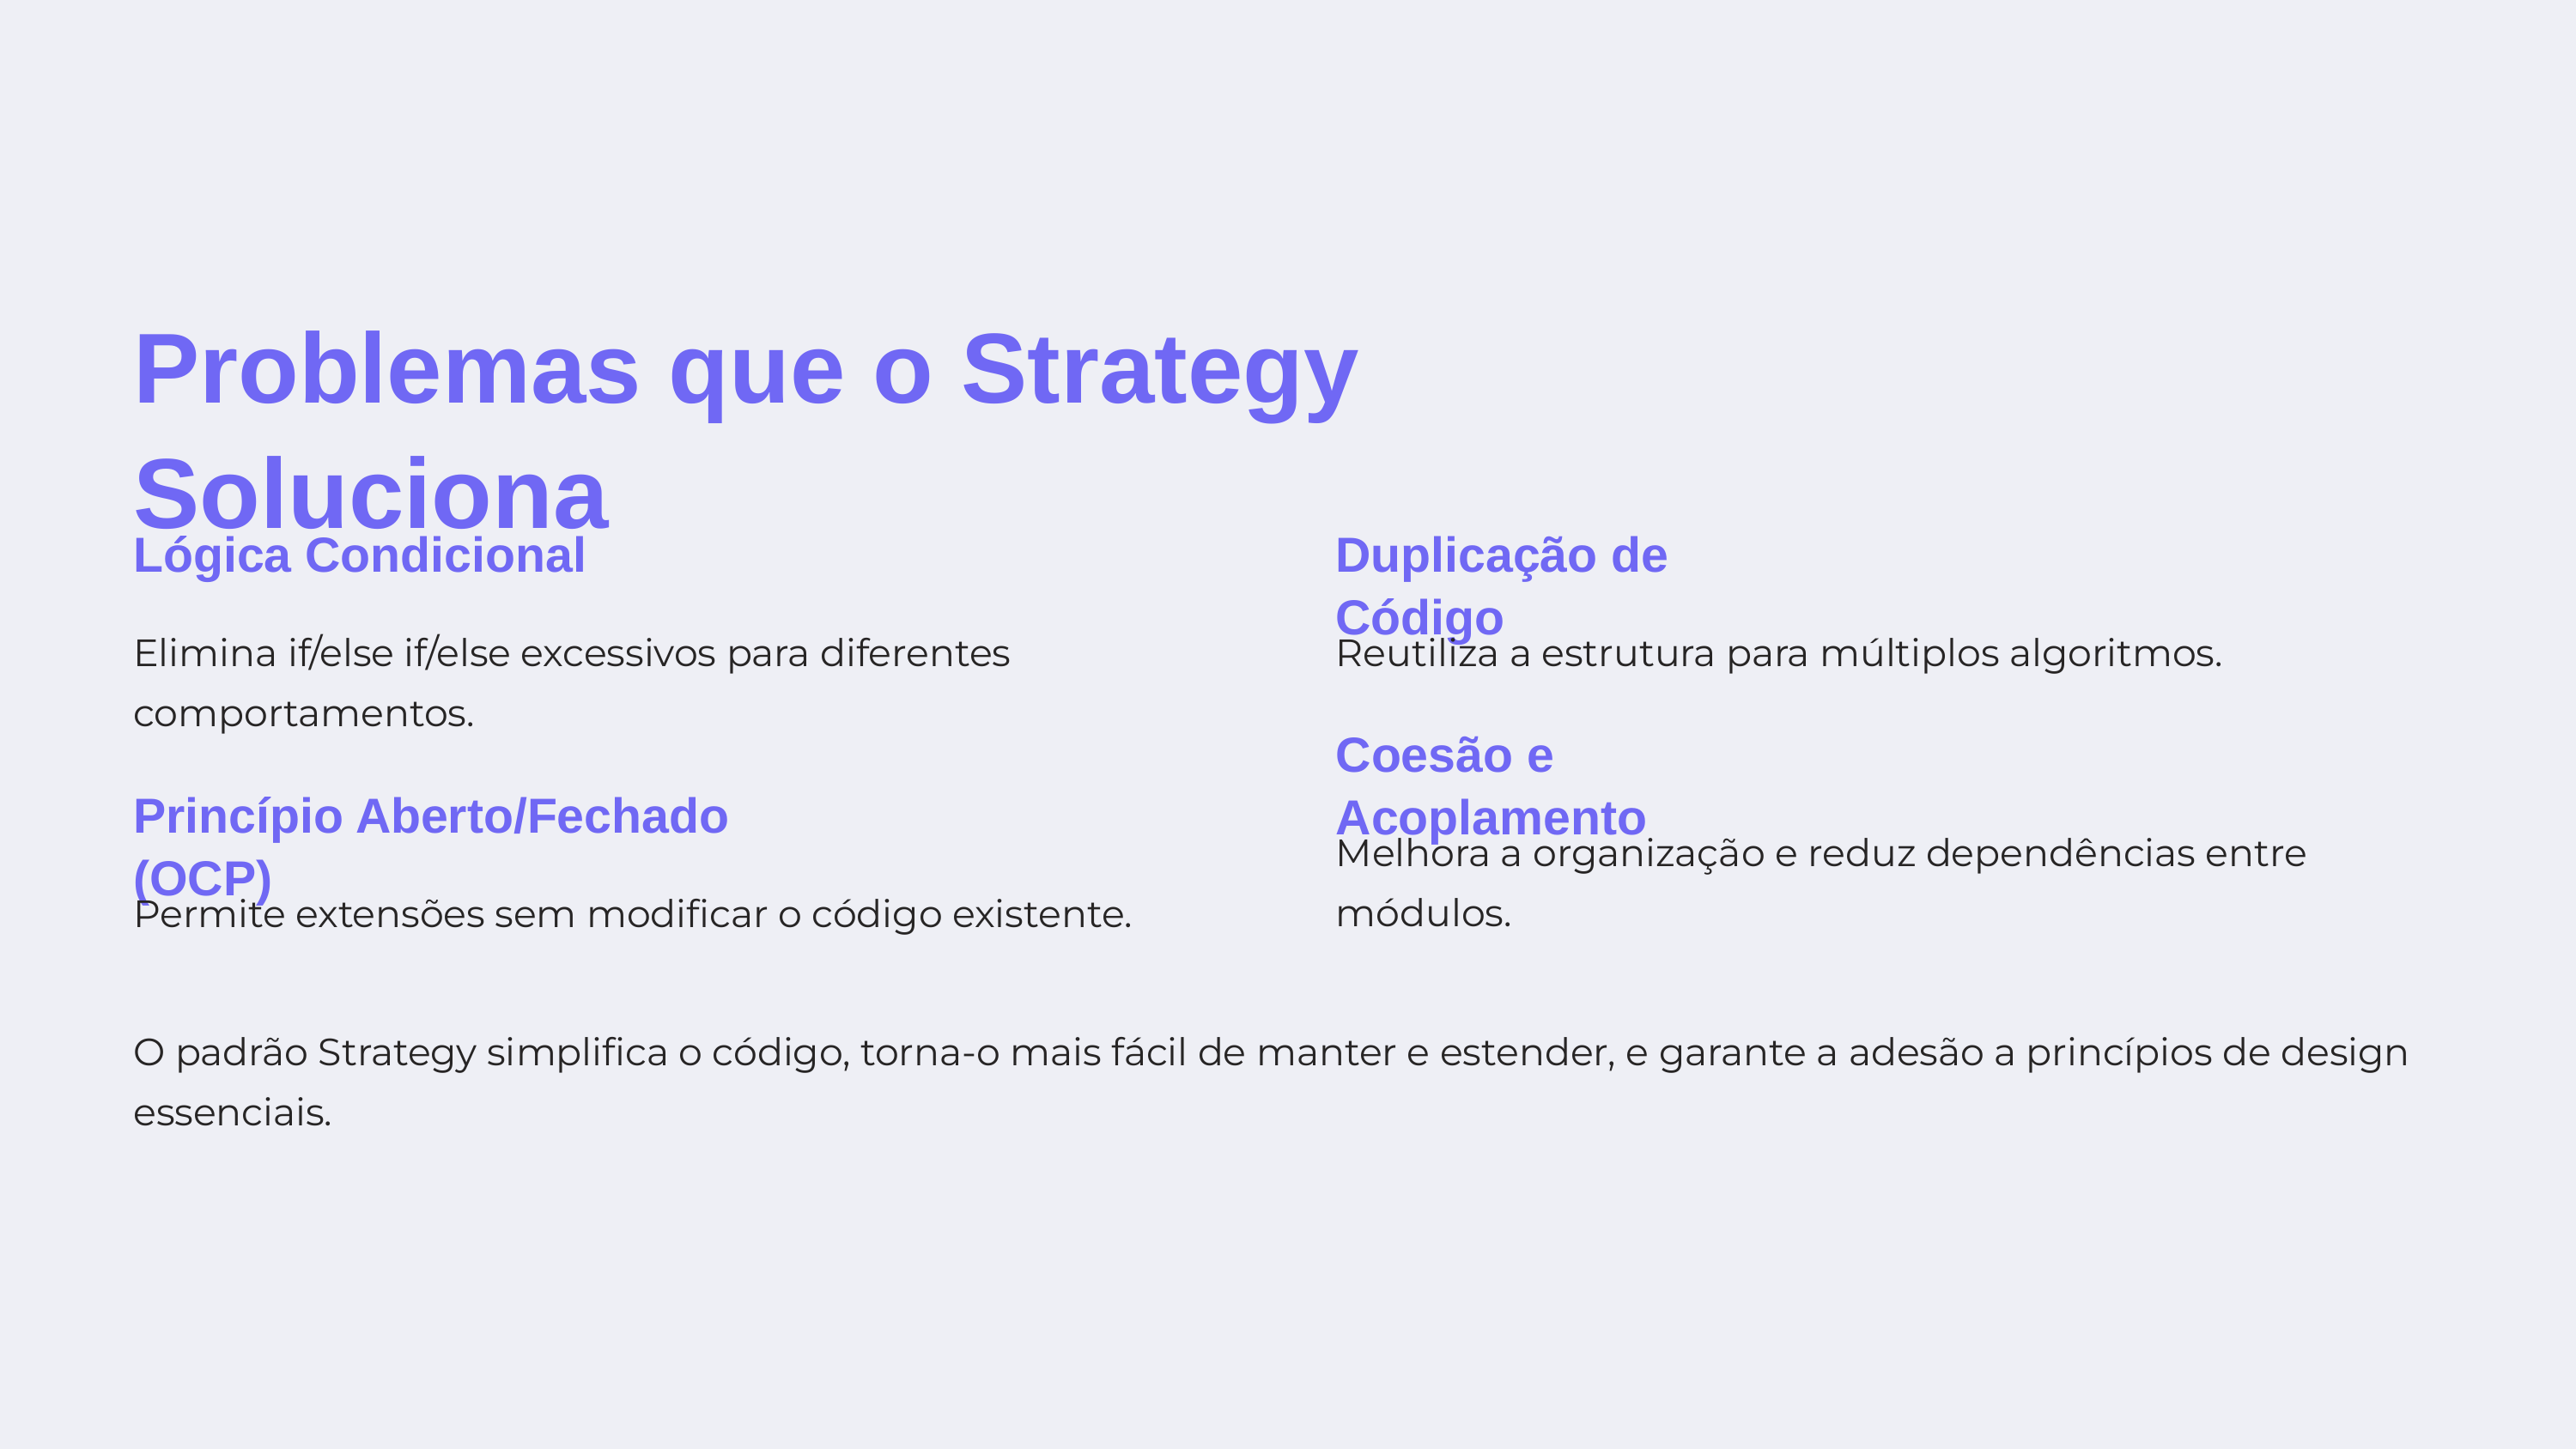

Problemas que o Strategy Soluciona
Lógica Condicional
Duplicação de Código
Elimina if/else if/else excessivos para diferentes comportamentos.
Reutiliza a estrutura para múltiplos algoritmos.
Coesão e Acoplamento
Princípio Aberto/Fechado (OCP)
Melhora a organização e reduz dependências entre módulos.
Permite extensões sem modificar o código existente.
O padrão Strategy simplifica o código, torna-o mais fácil de manter e estender, e garante a adesão a princípios de design essenciais.